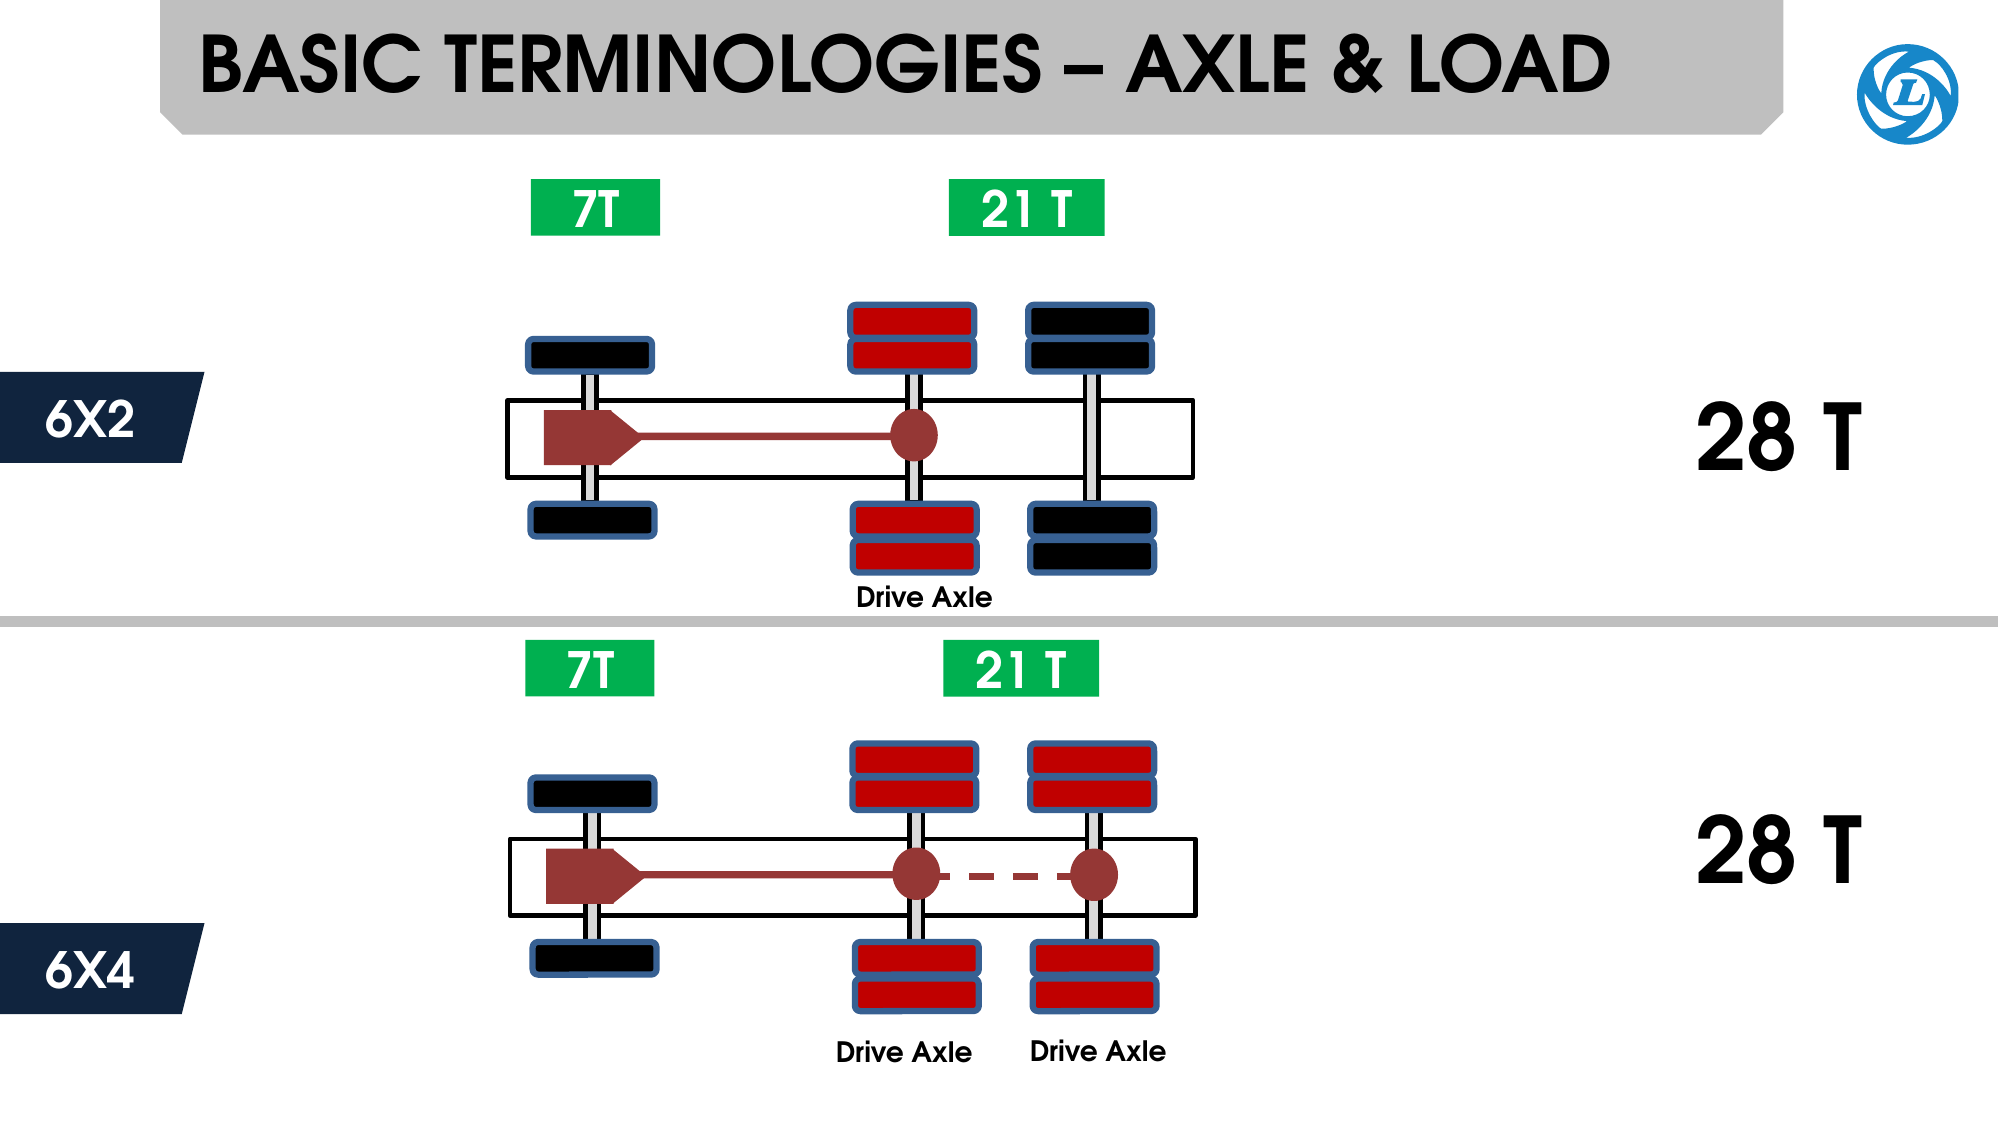

BASIC TERMINOLOGIES – AXLE & LOAD
21 T
7T

28 T
6X2

Drive Axle

7T
21 T

28 T

6X4

Drive Axle
Drive Axle